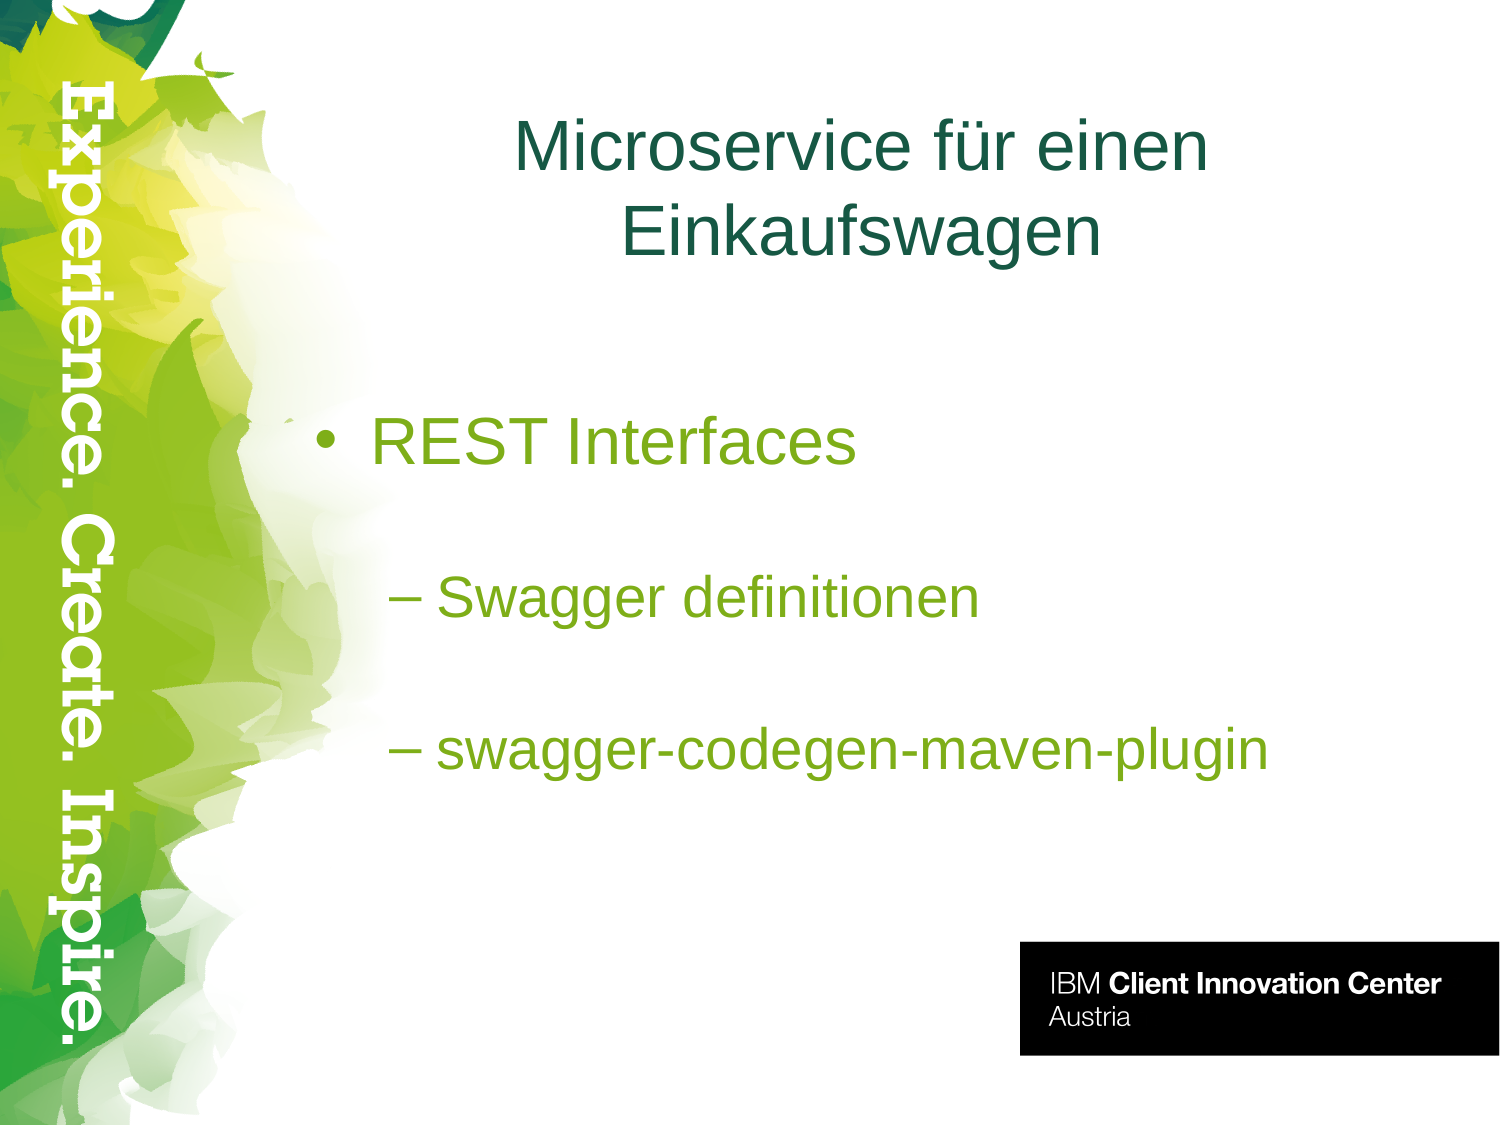

# Microservice für einen Einkaufswagen
REST Interfaces
Swagger definitionen
swagger-codegen-maven-plugin